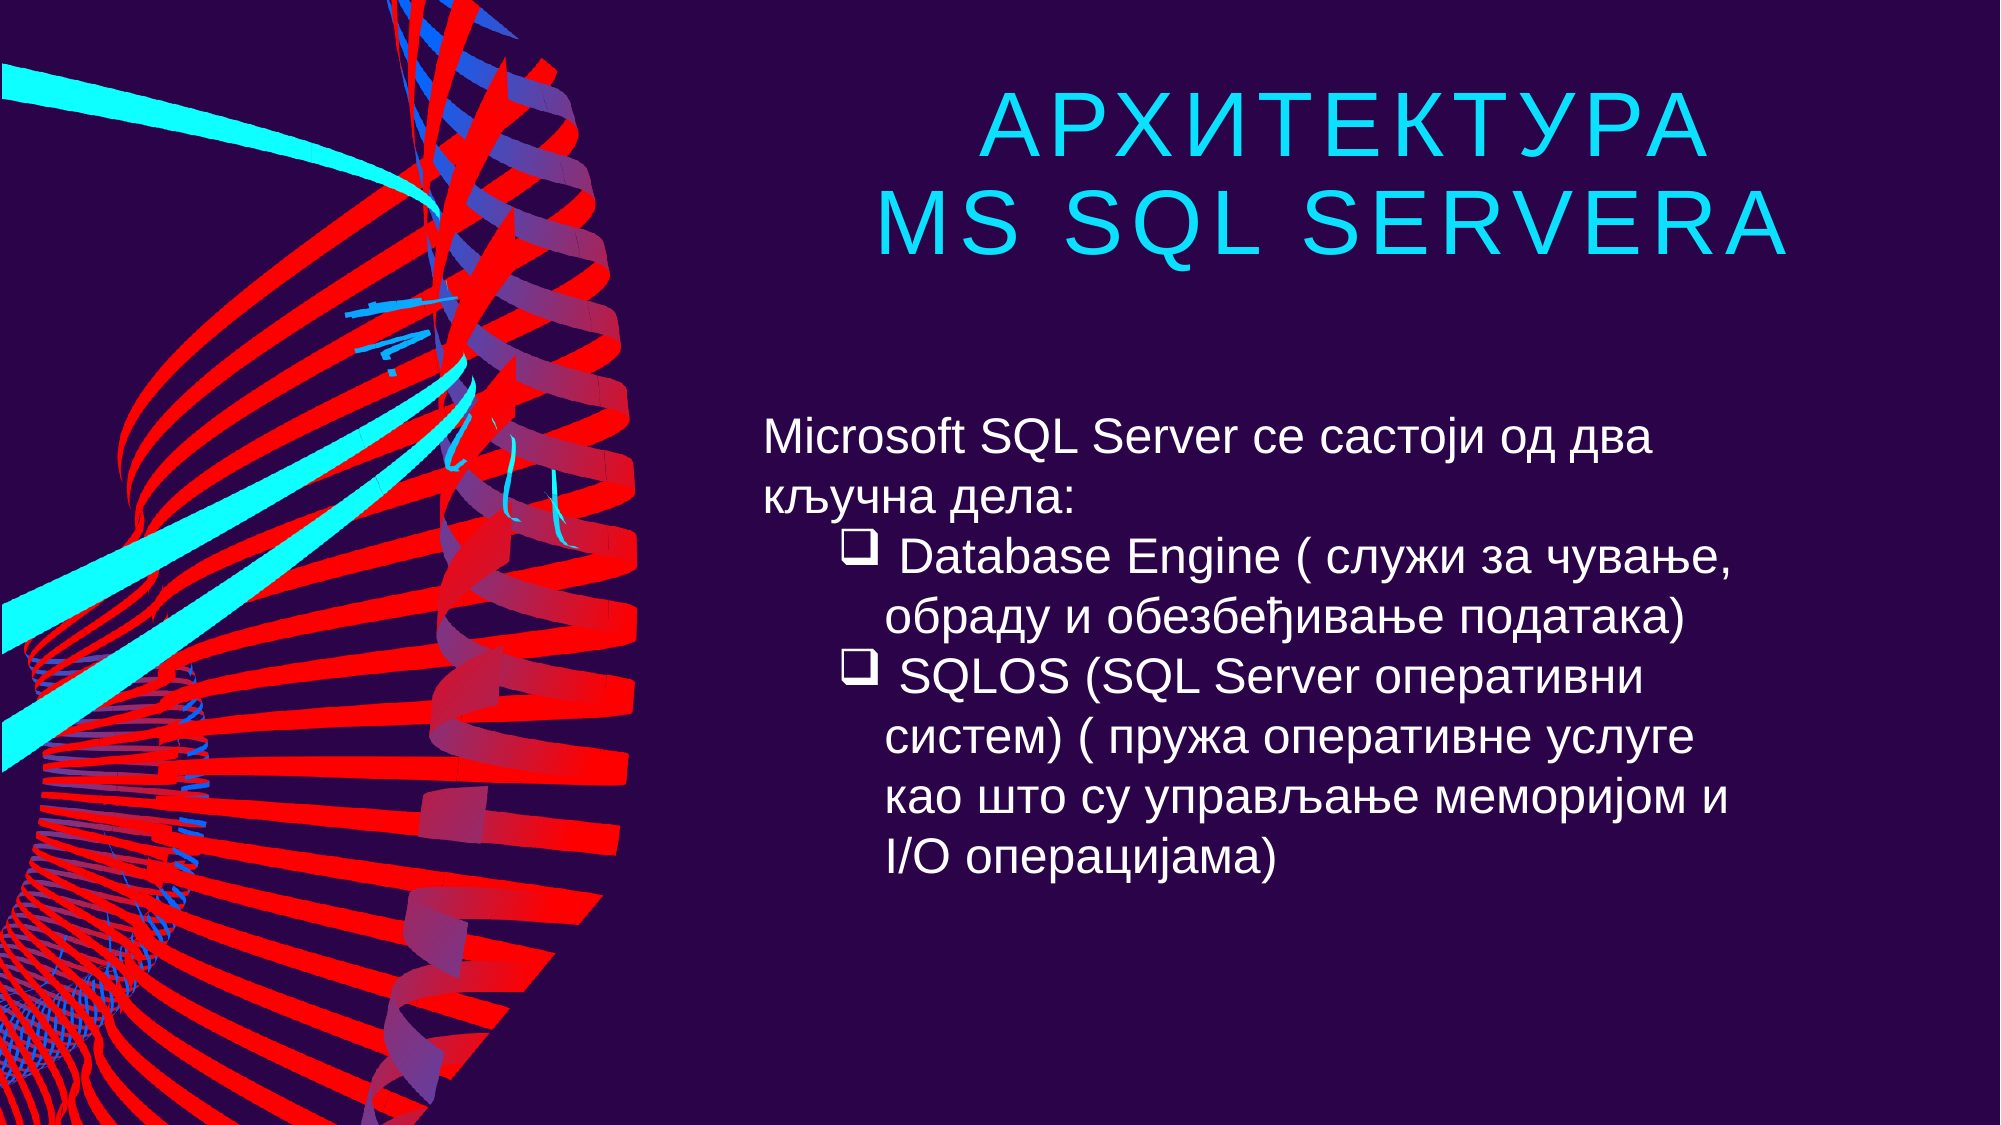

# Архитектура MS SQL Servera
Microsoft SQL Server се састоји од два кључна дела:
 Database Engine ( служи за чување, обраду и обезбеђивање података)
 SQLOS (SQL Server оперативни систем) ( пружа оперативне услуге као што су управљање меморијом и I/O операцијама)